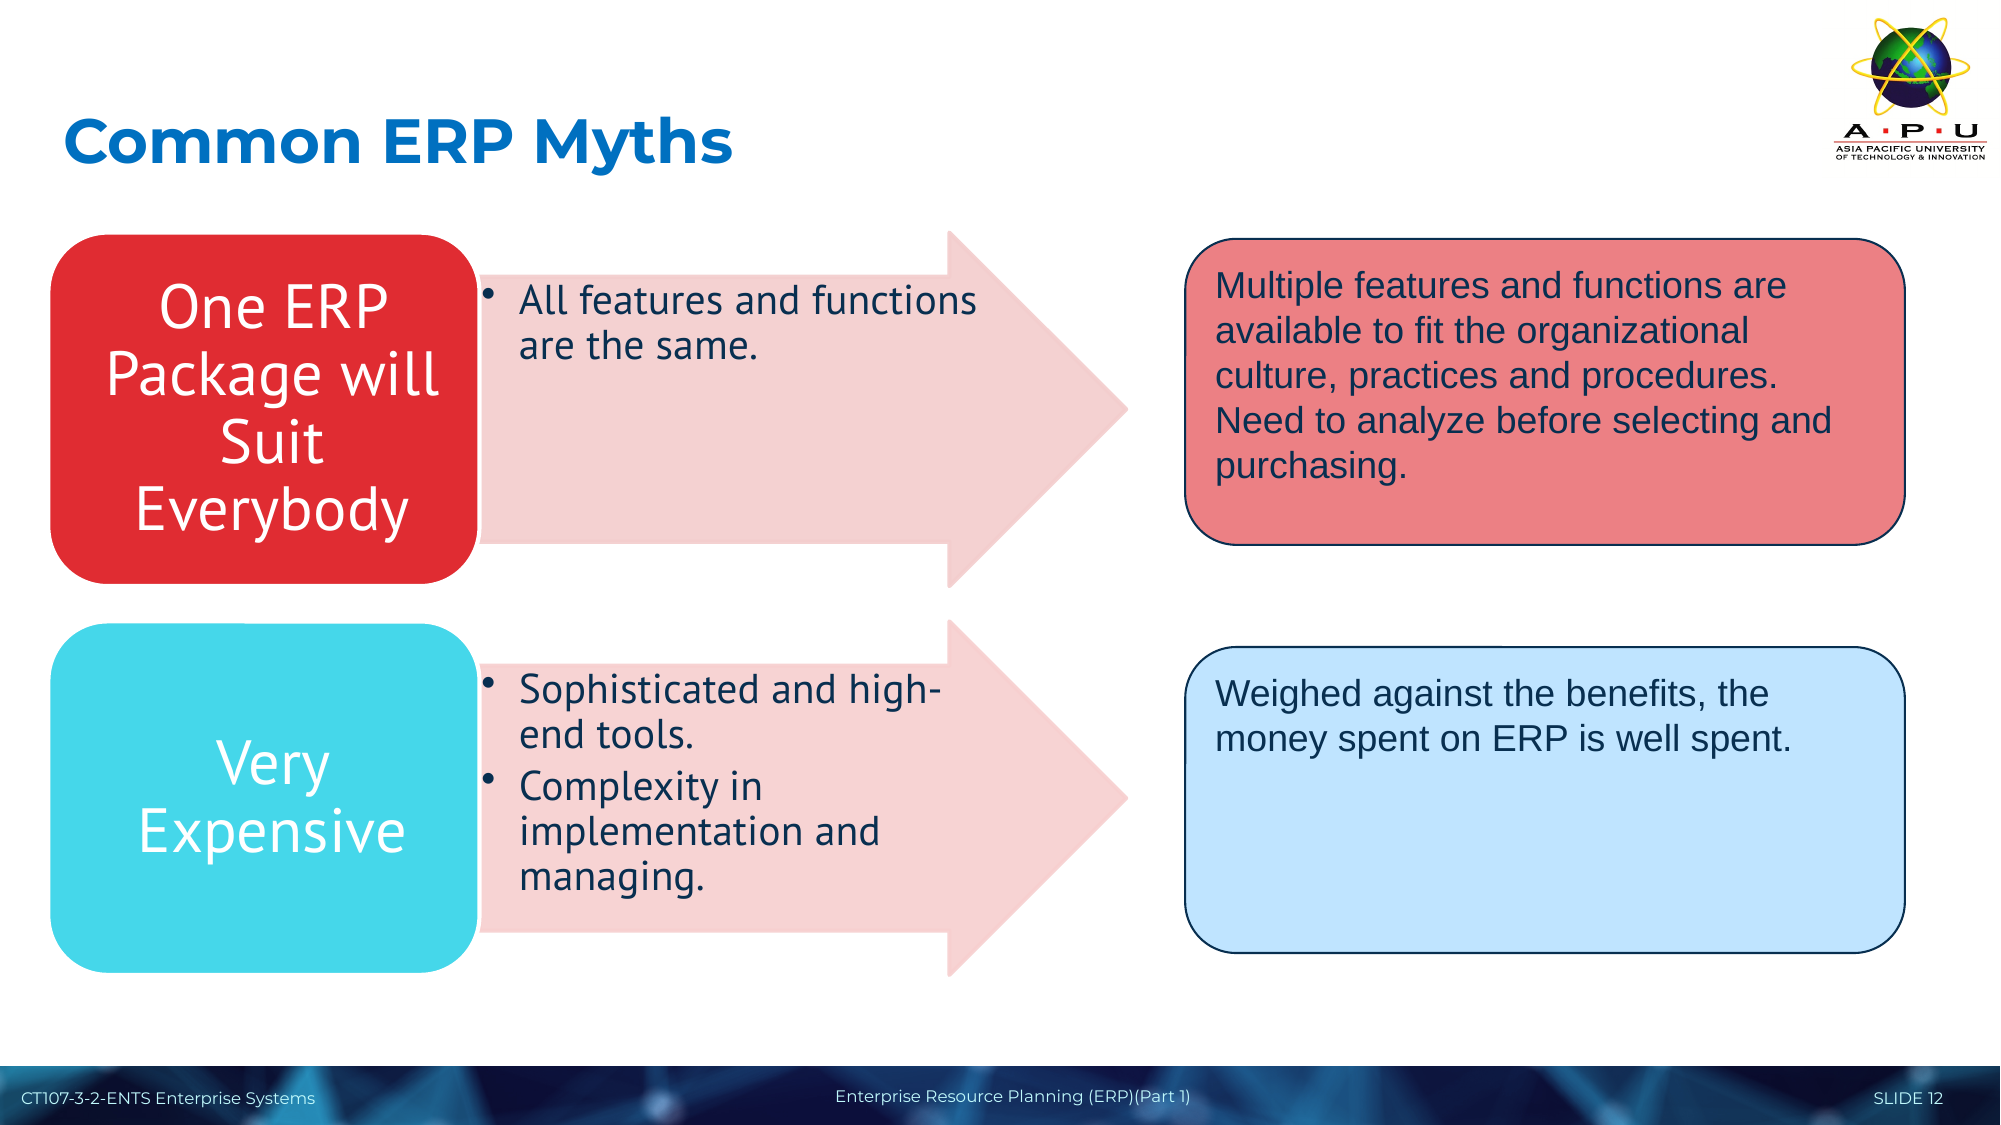

# Common ERP Myths
All features and functions are the same.
One ERP Package will Suit Everybody
Sophisticated and high-end tools.
Complexity in implementation and managing.
Very Expensive
Multiple features and functions are available to fit the organizational culture, practices and procedures. Need to analyze before selecting and purchasing.
Weighed against the benefits, the money spent on ERP is well spent.